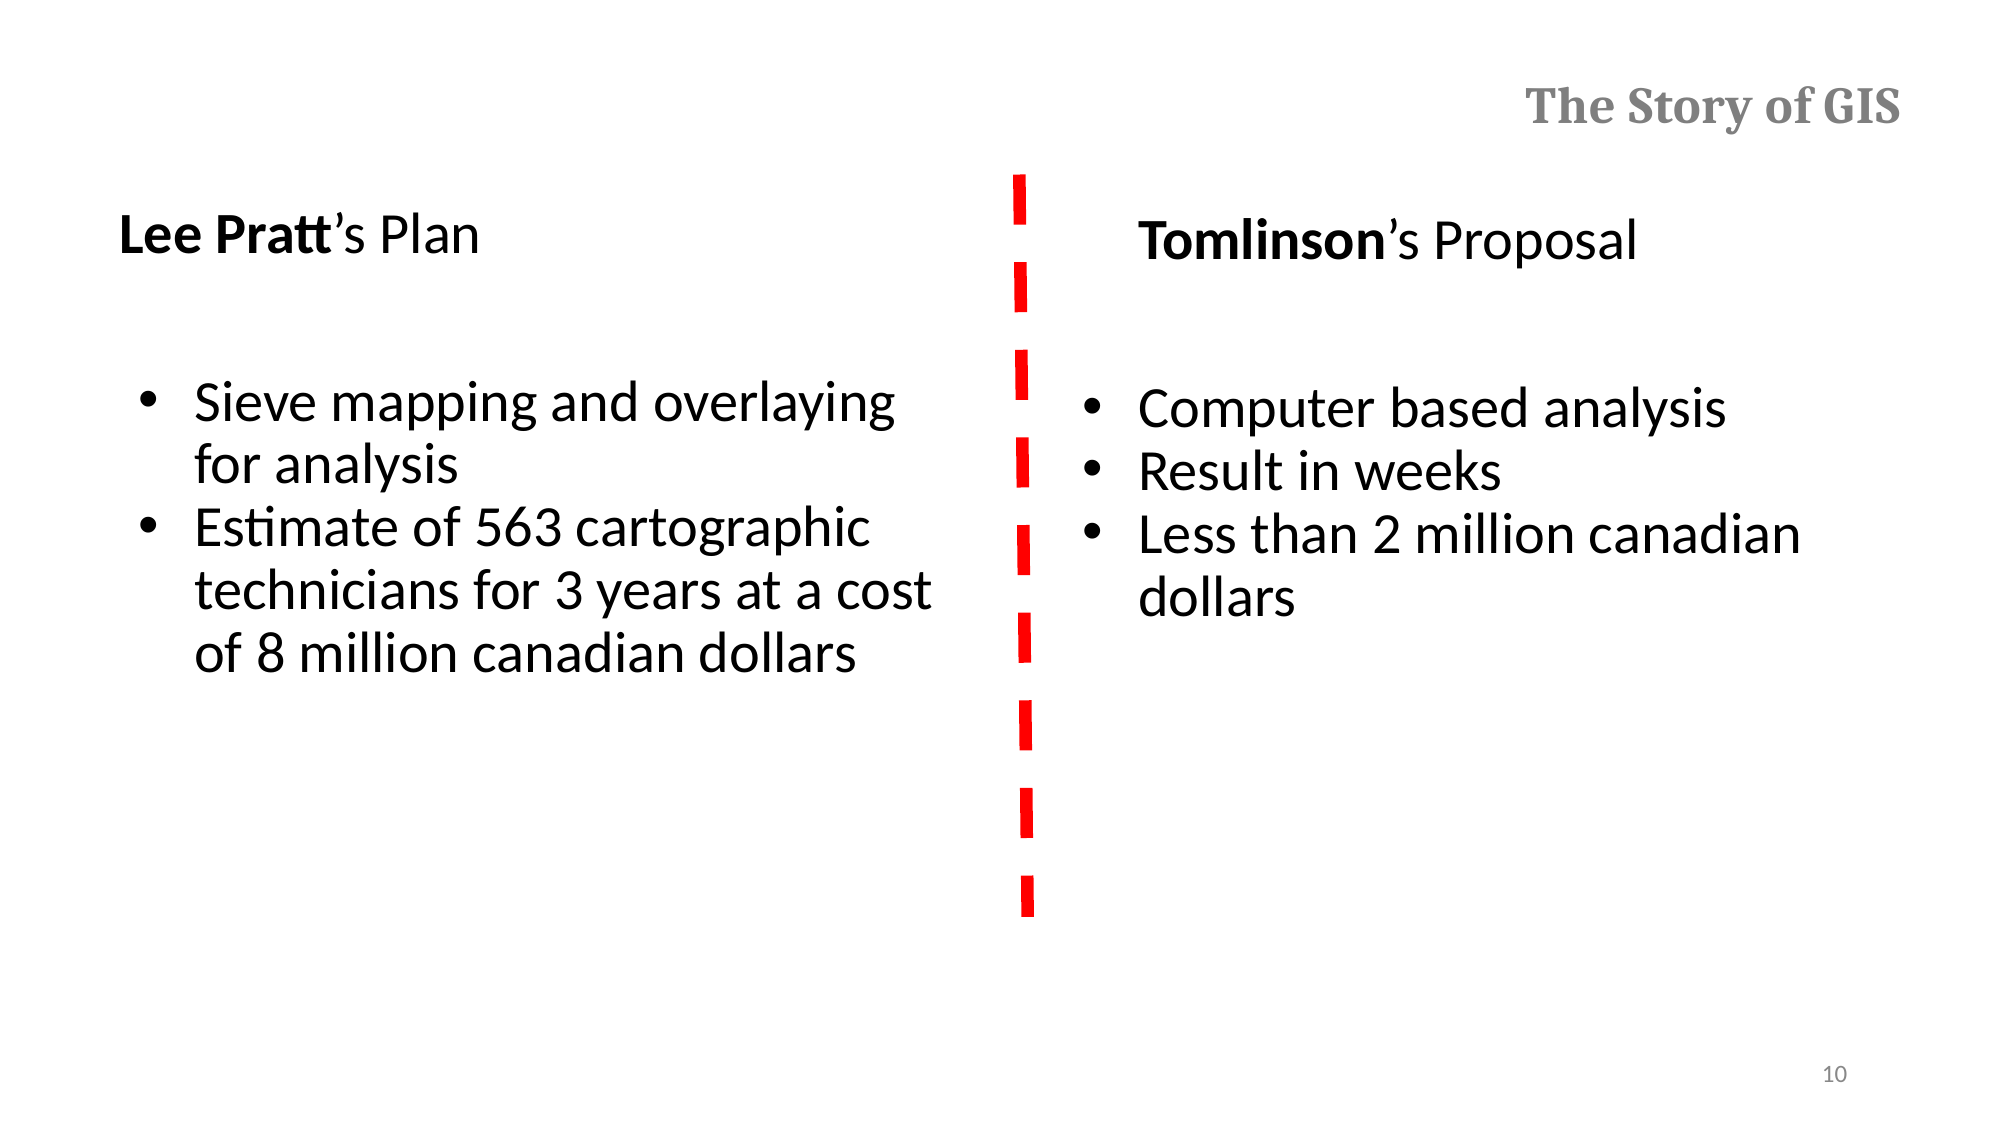

# The Story of GIS
Lee Pratt’s Plan

Sieve mapping and overlaying for analysis
Estimate of 563 cartographic technicians for 3 years at a cost of 8 million canadian dollars

Tomlinson’s Proposal

Computer based analysis
Result in weeks
Less than 2 million canadian dollars

10